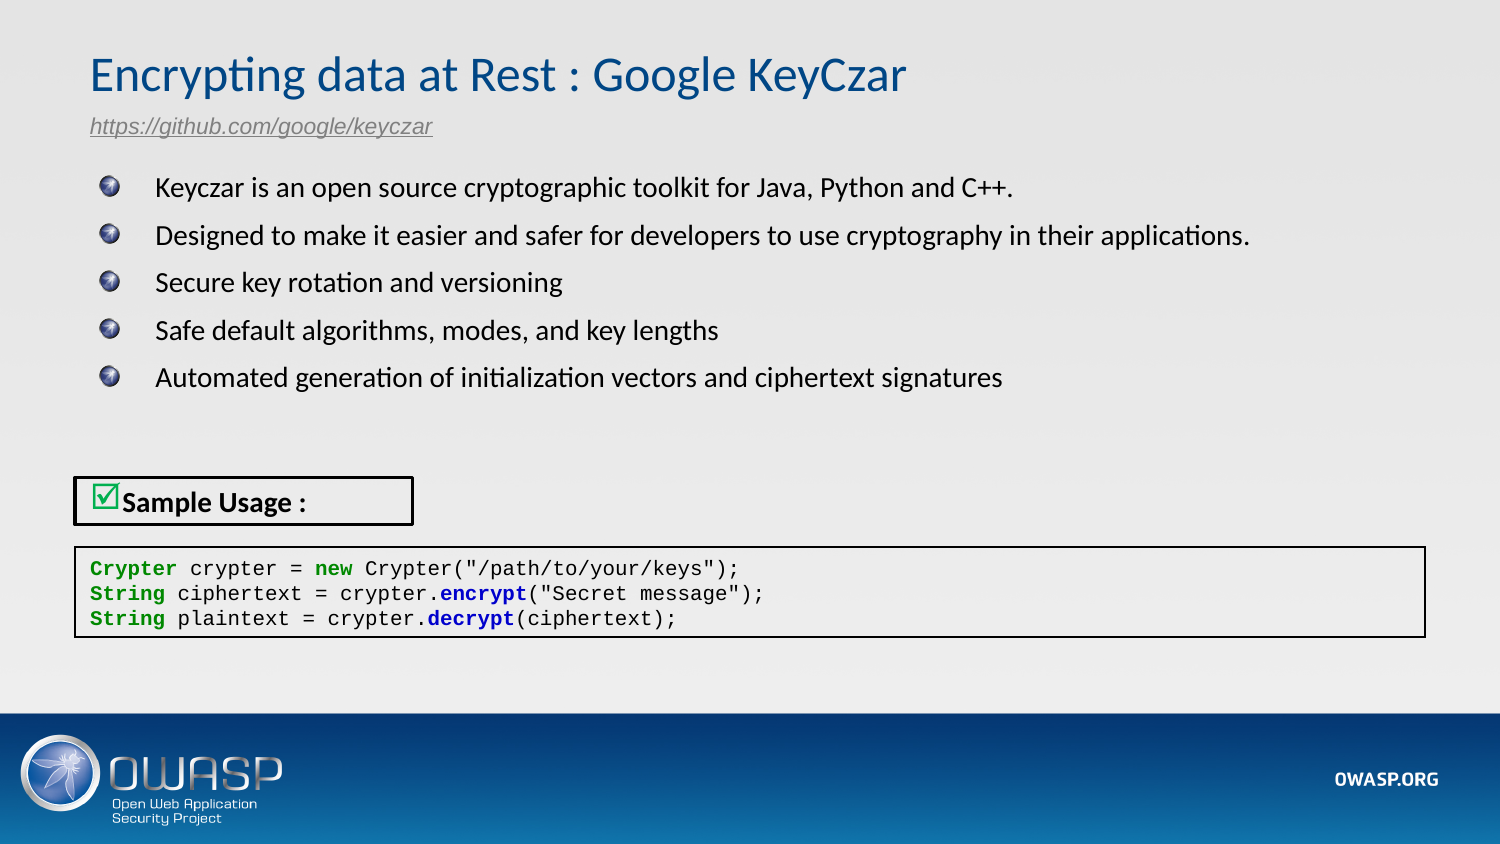

Encrypting data at Rest : Google KeyCzar
https://github.com/google/keyczar
Keyczar is an open source cryptographic toolkit for Java, Python and C++.
Designed to make it easier and safer for developers to use cryptography in their applications.
Secure key rotation and versioning
Safe default algorithms, modes, and key lengths
Automated generation of initialization vectors and ciphertext signatures
Sample Usage :
Crypter crypter = new Crypter("/path/to/your/keys");
String ciphertext = crypter.encrypt("Secret message");
String plaintext = crypter.decrypt(ciphertext);